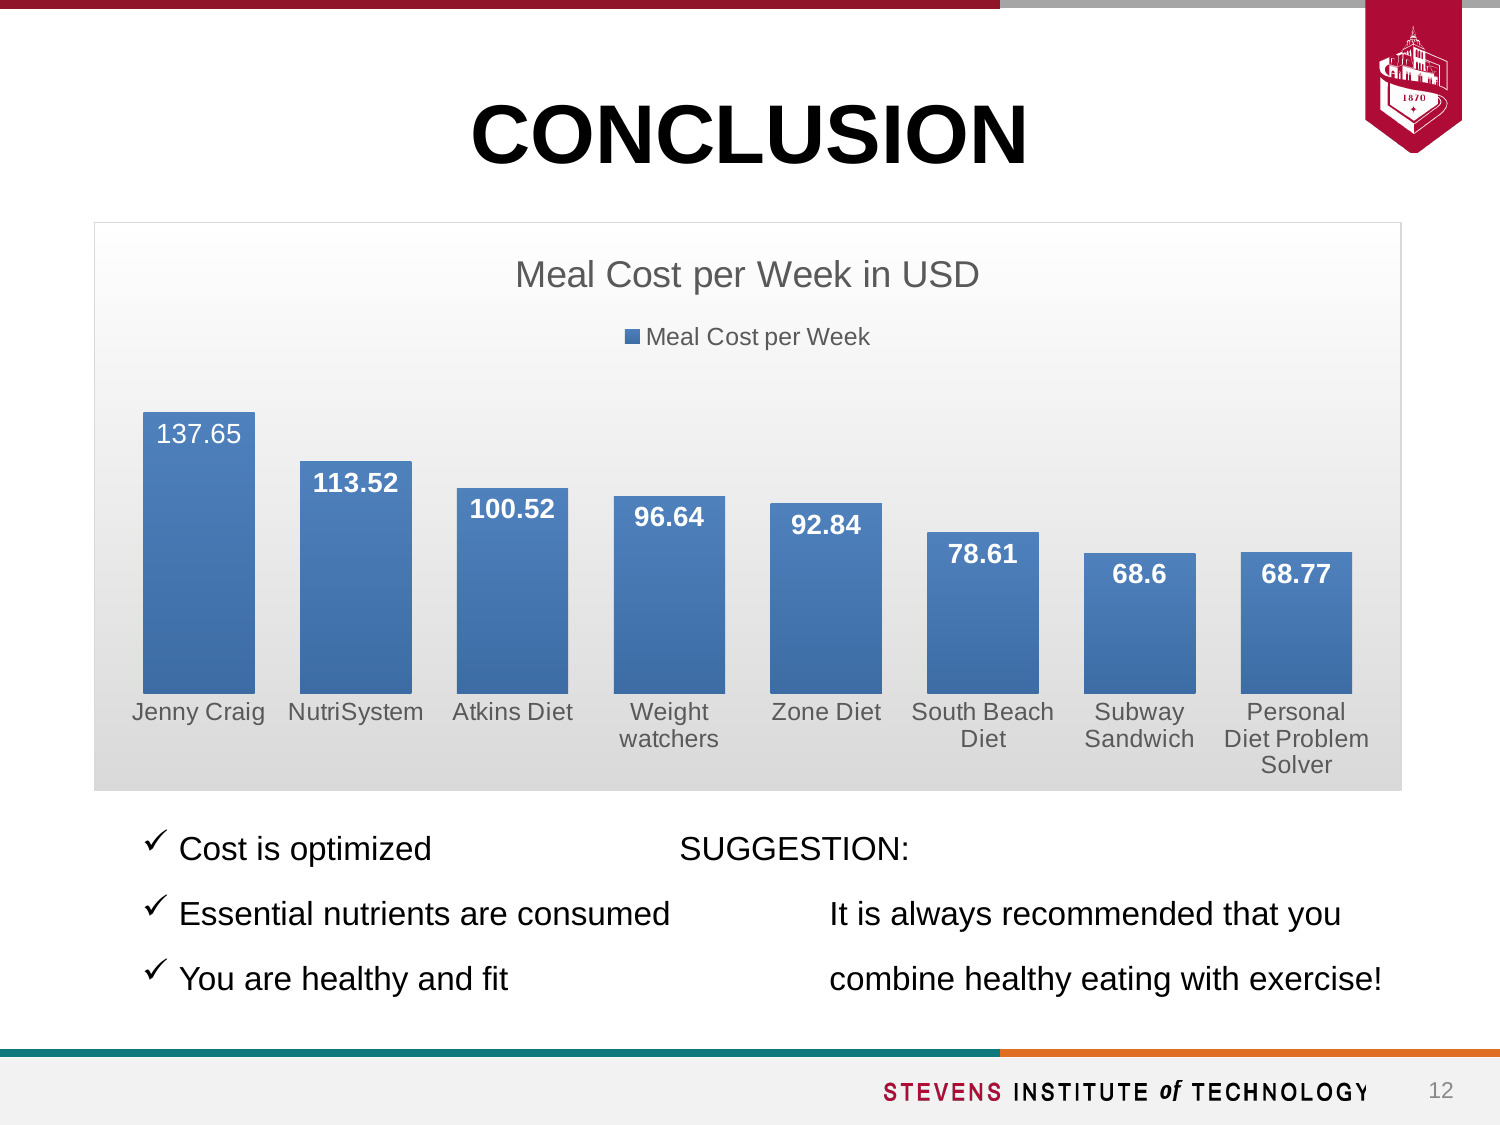

# CONCLUSION

### Chart: Meal Cost per Week in USD

| Category | Meal Cost per Week |
|---|---|
| Jenny Craig | 137.65 |
| NutriSystem | 113.52 |
| Atkins Diet | 100.52 |
| Weight watchers | 96.64 |
| Zone Diet | 92.84 |
| South Beach Diet | 78.61 |
| Subway Sandwich | 68.6 |
| Personal Diet Problem Solver | 68.77 |
 Cost is optimized		        SUGGESTION:
 Essential nutrients are consumed	        It is always recommended that you
 You are healthy and fit 		        combine healthy eating with exercise!
12